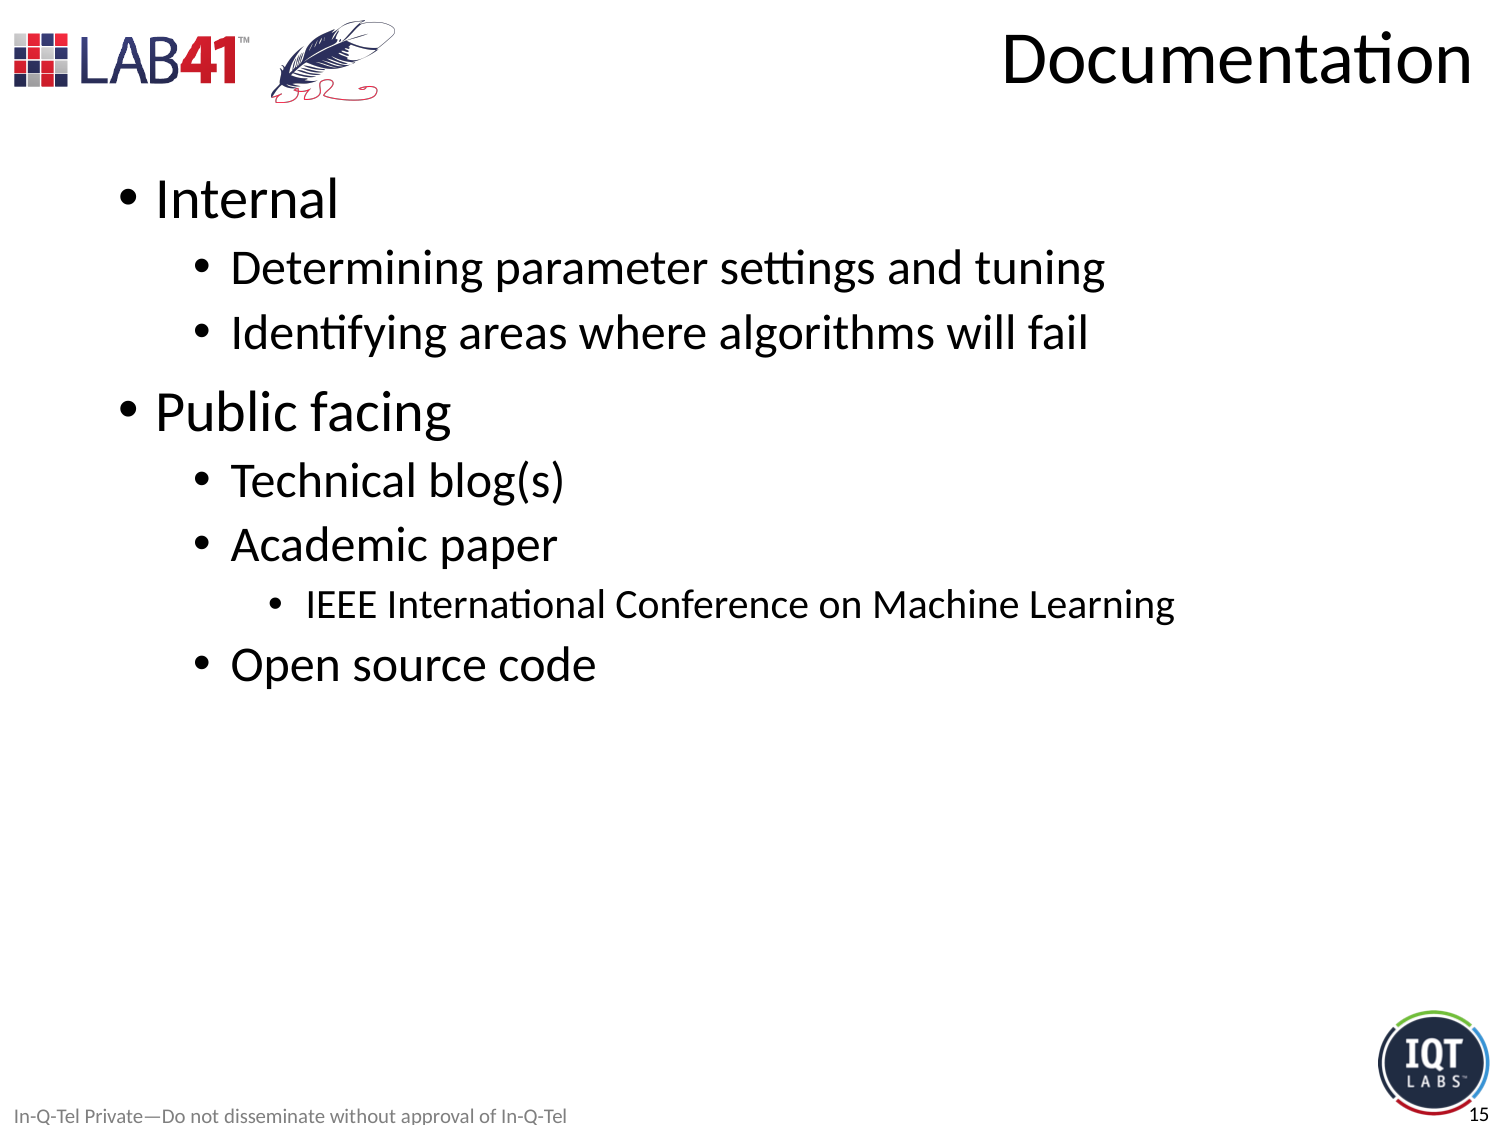

# Documentation
Internal
Determining parameter settings and tuning
Identifying areas where algorithms will fail
Public facing
Technical blog(s)
Academic paper
IEEE International Conference on Machine Learning
Open source code